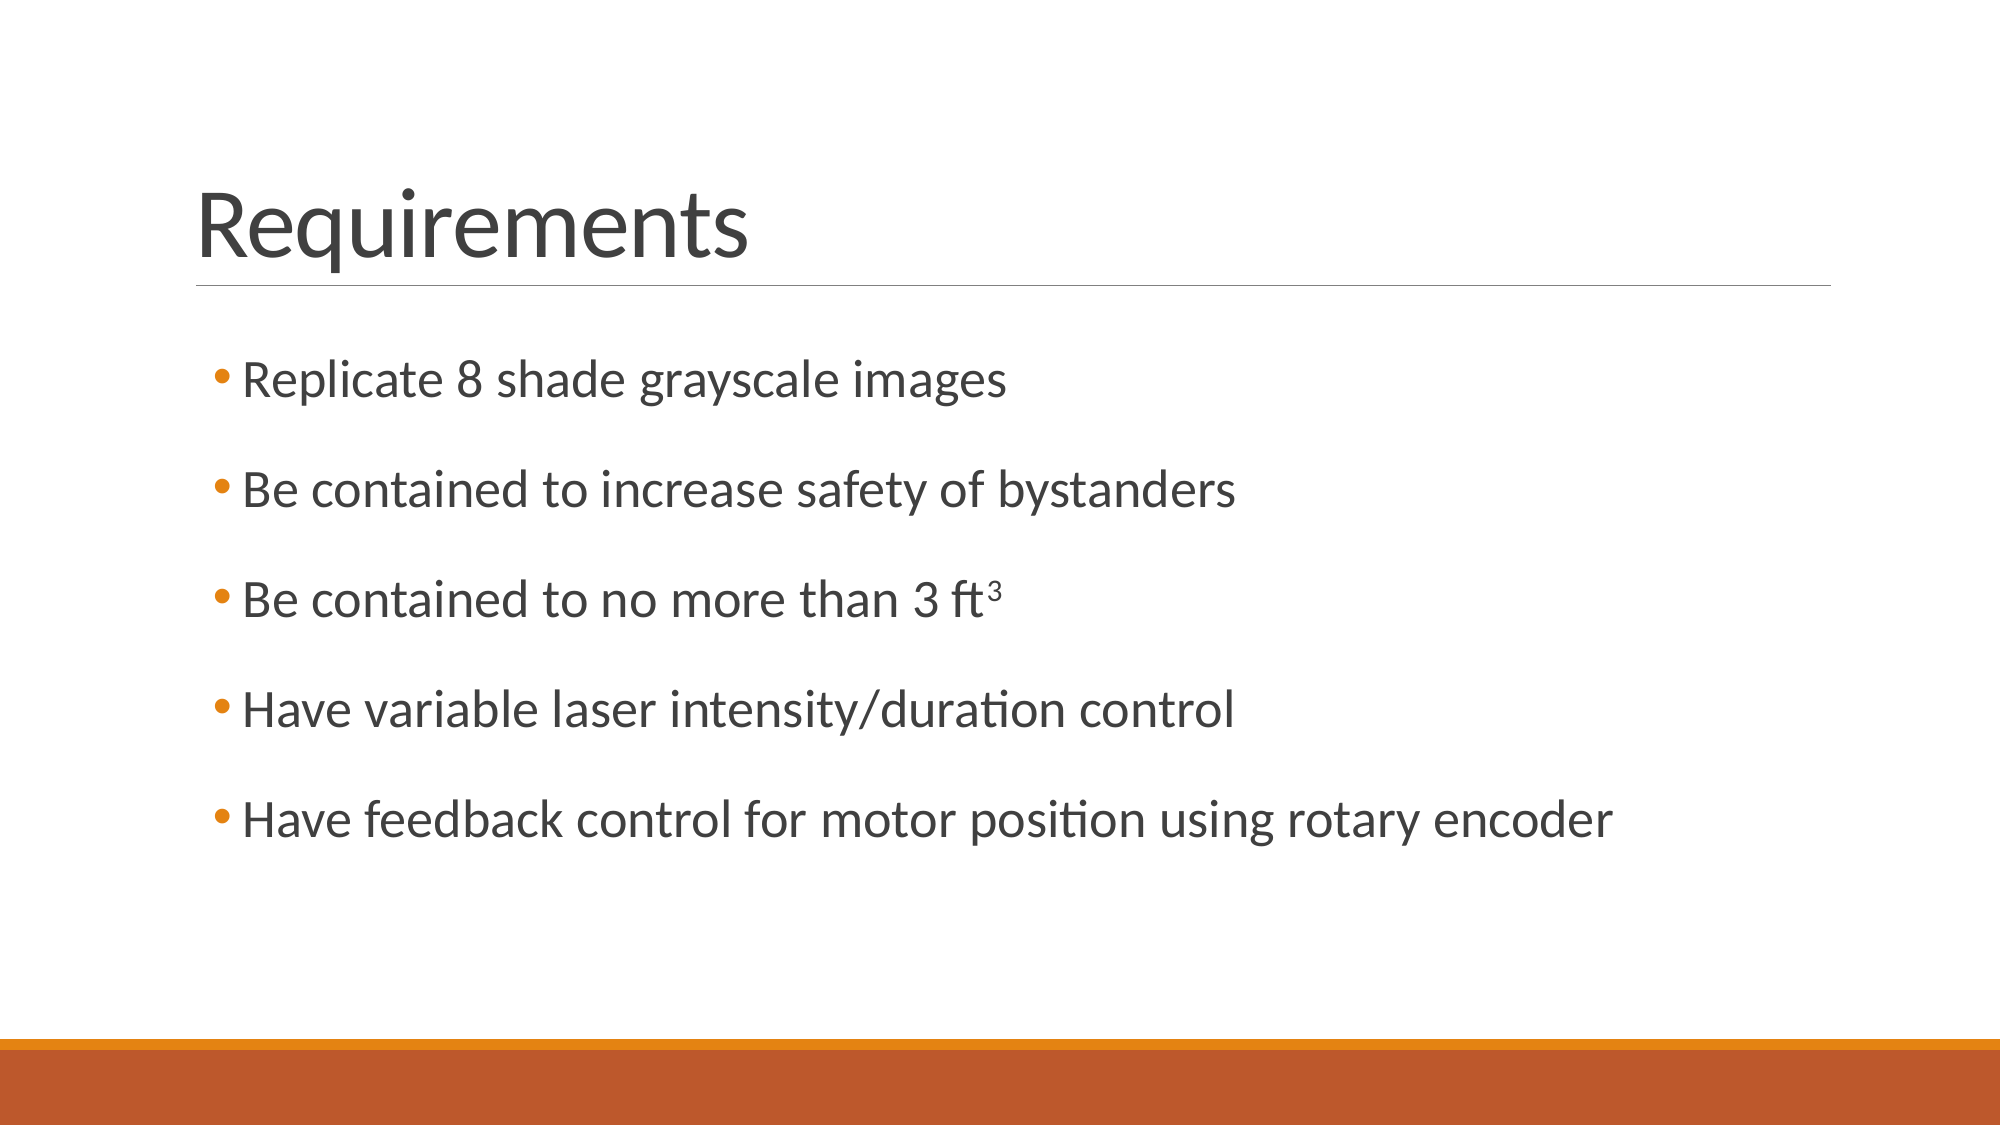

# Requirements
Replicate 8 shade grayscale images
Be contained to increase safety of bystanders
Be contained to no more than 3 ft3
Have variable laser intensity/duration control
Have feedback control for motor position using rotary encoder